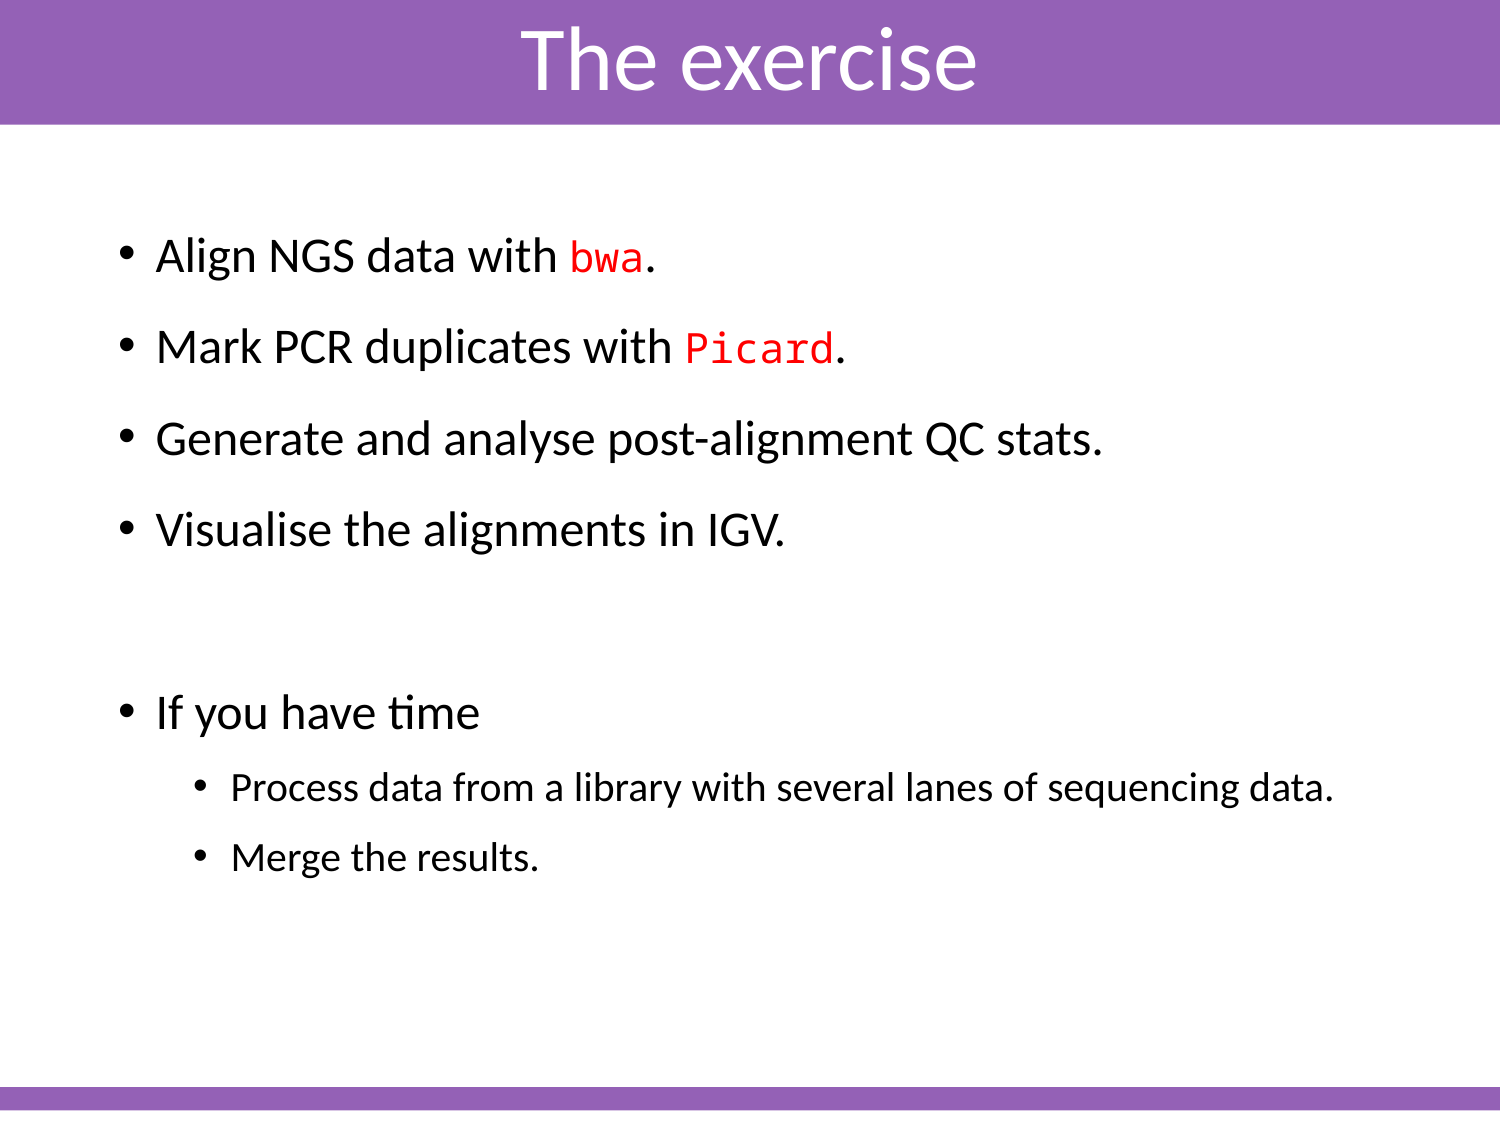

The exercise
Align NGS data with bwa.
Mark PCR duplicates with Picard.
Generate and analyse post-alignment QC stats.
Visualise the alignments in IGV.

If you have time
Process data from a library with several lanes of sequencing data.
Merge the results.